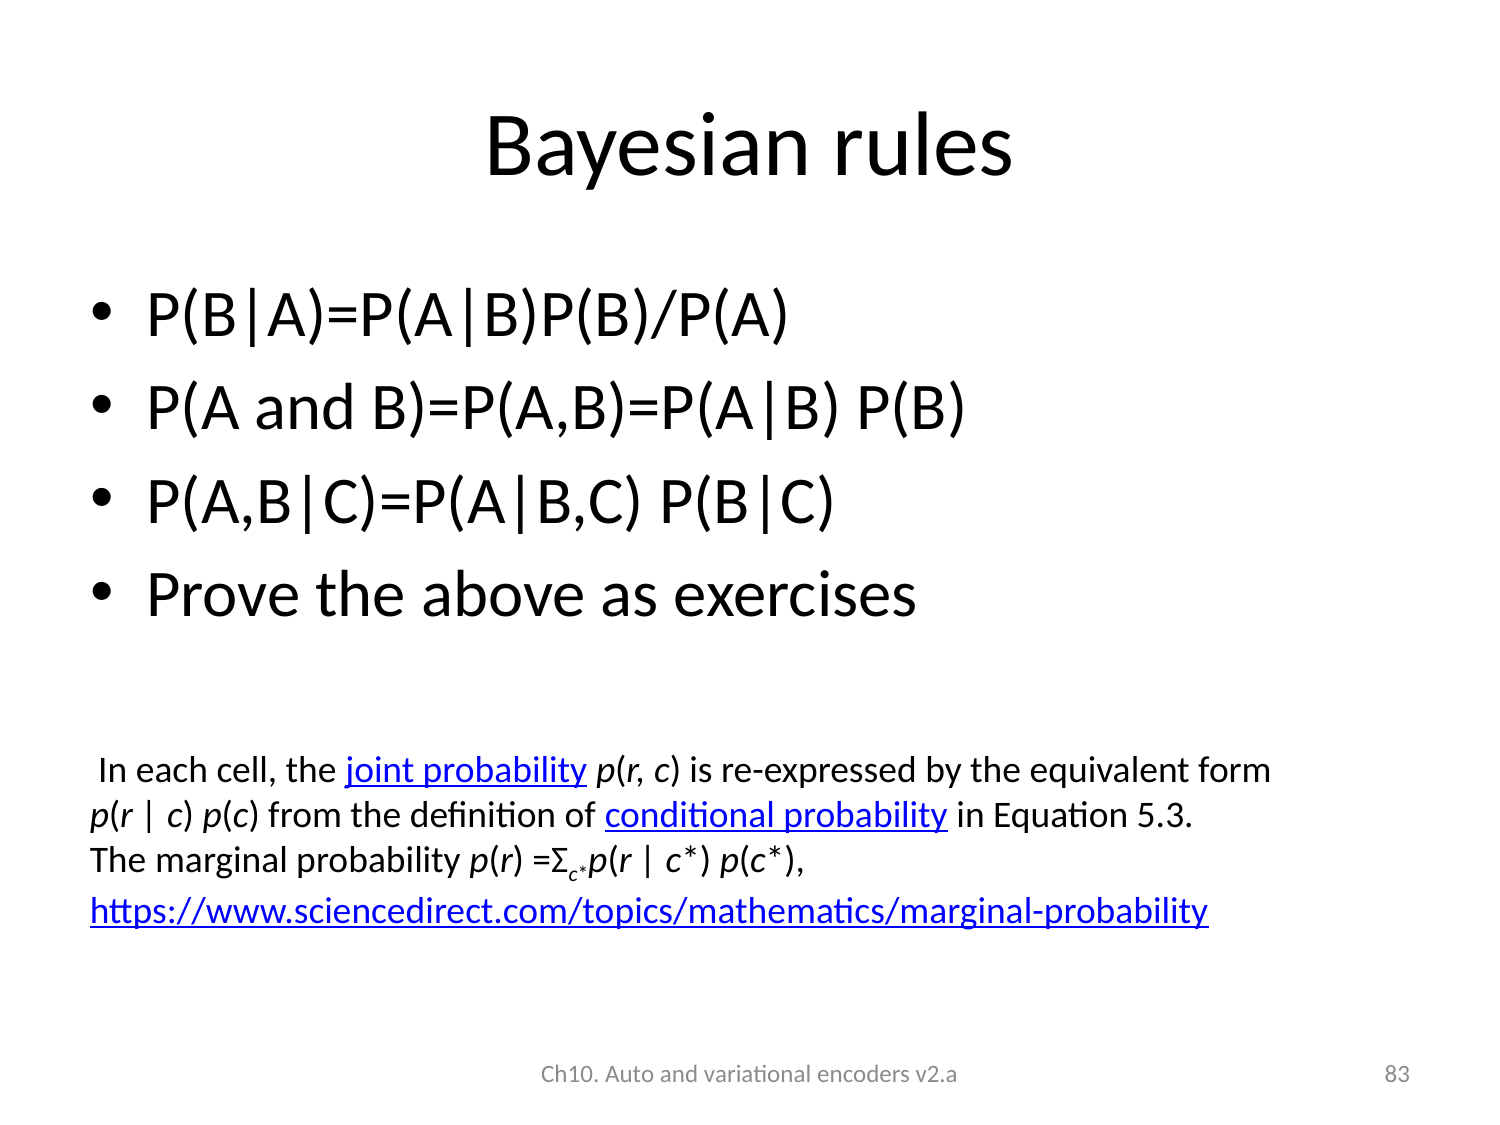

# Bayesian rules
P(B|A)=P(A|B)P(B)/P(A)
P(A and B)=P(A,B)=P(A|B) P(B)
P(A,B|C)=P(A|B,C) P(B|C)
Prove the above as exercises
 In each cell, the joint probability p(r, c) is re-expressed by the equivalent form
p(r | c) p(c) from the definition of conditional probability in Equation 5.3. The marginal probability p(r) =Σc*p(r | c*) p(c*),
https://www.sciencedirect.com/topics/mathematics/marginal-probability
Ch10. Auto and variational encoders v2.a
83